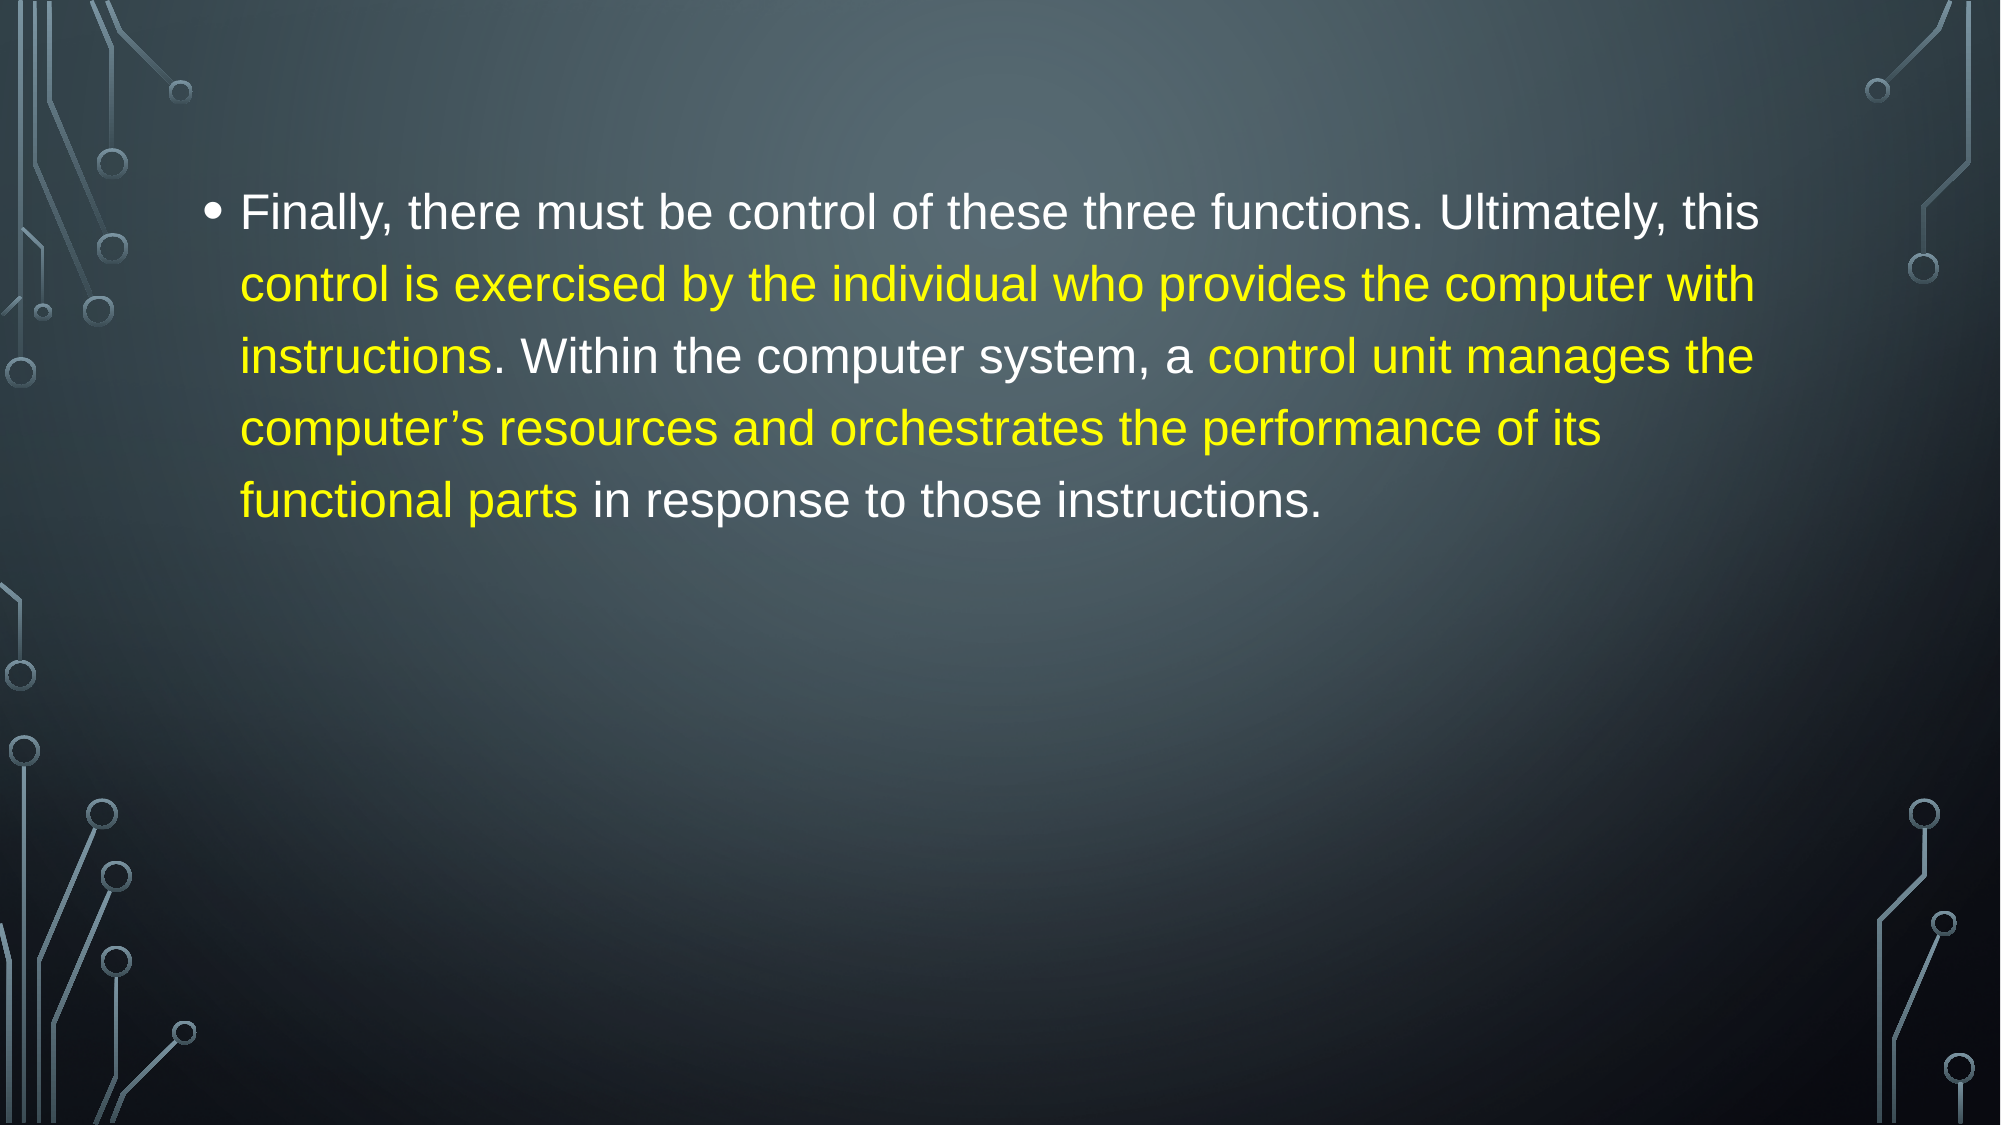

Finally, there must be control of these three functions. Ultimately, this control is exercised by the individual who provides the computer with instructions. Within the computer system, a control unit manages the computer’s resources and orchestrates the performance of its functional parts in response to those instructions.